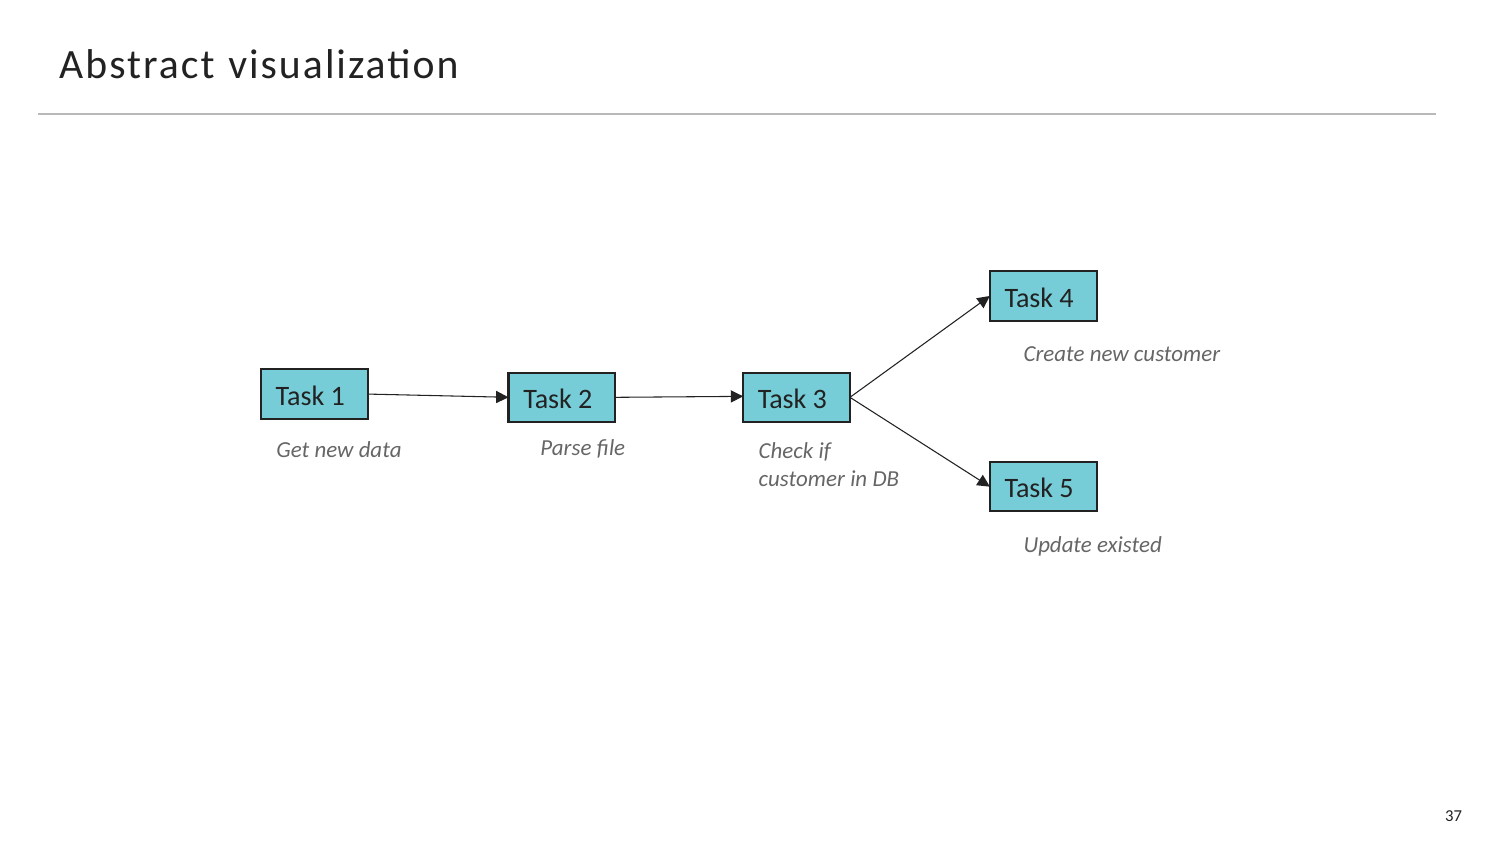

# Abstract visualization
Task 4
Create new customer
Task 1
Task 2
Task 3
Parse file
Get new data
Check if
customer in DB
Task 5
Update existed
37
CONFIDENTIAL  |  © 2019 EPAM Systems, Inc.
© 2020 EPAM Systems, Inc.